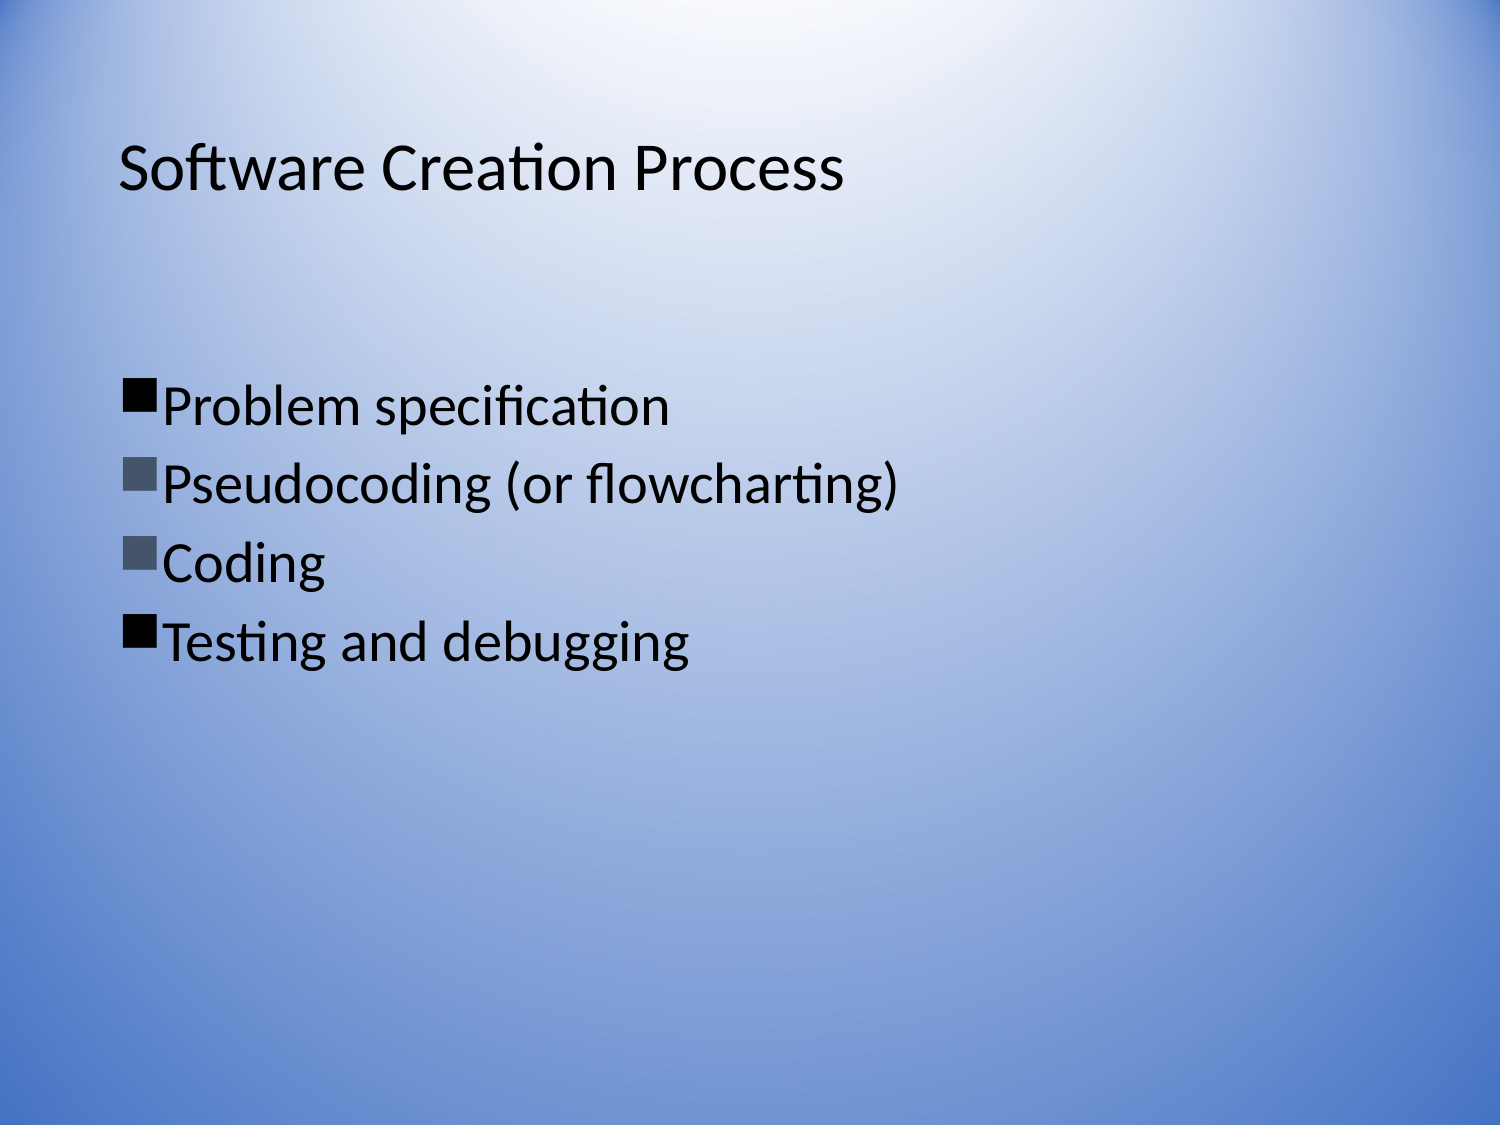

# Software Creation Process

Problem specification
Pseudocoding (or flowcharting)
Coding
Testing and debugging